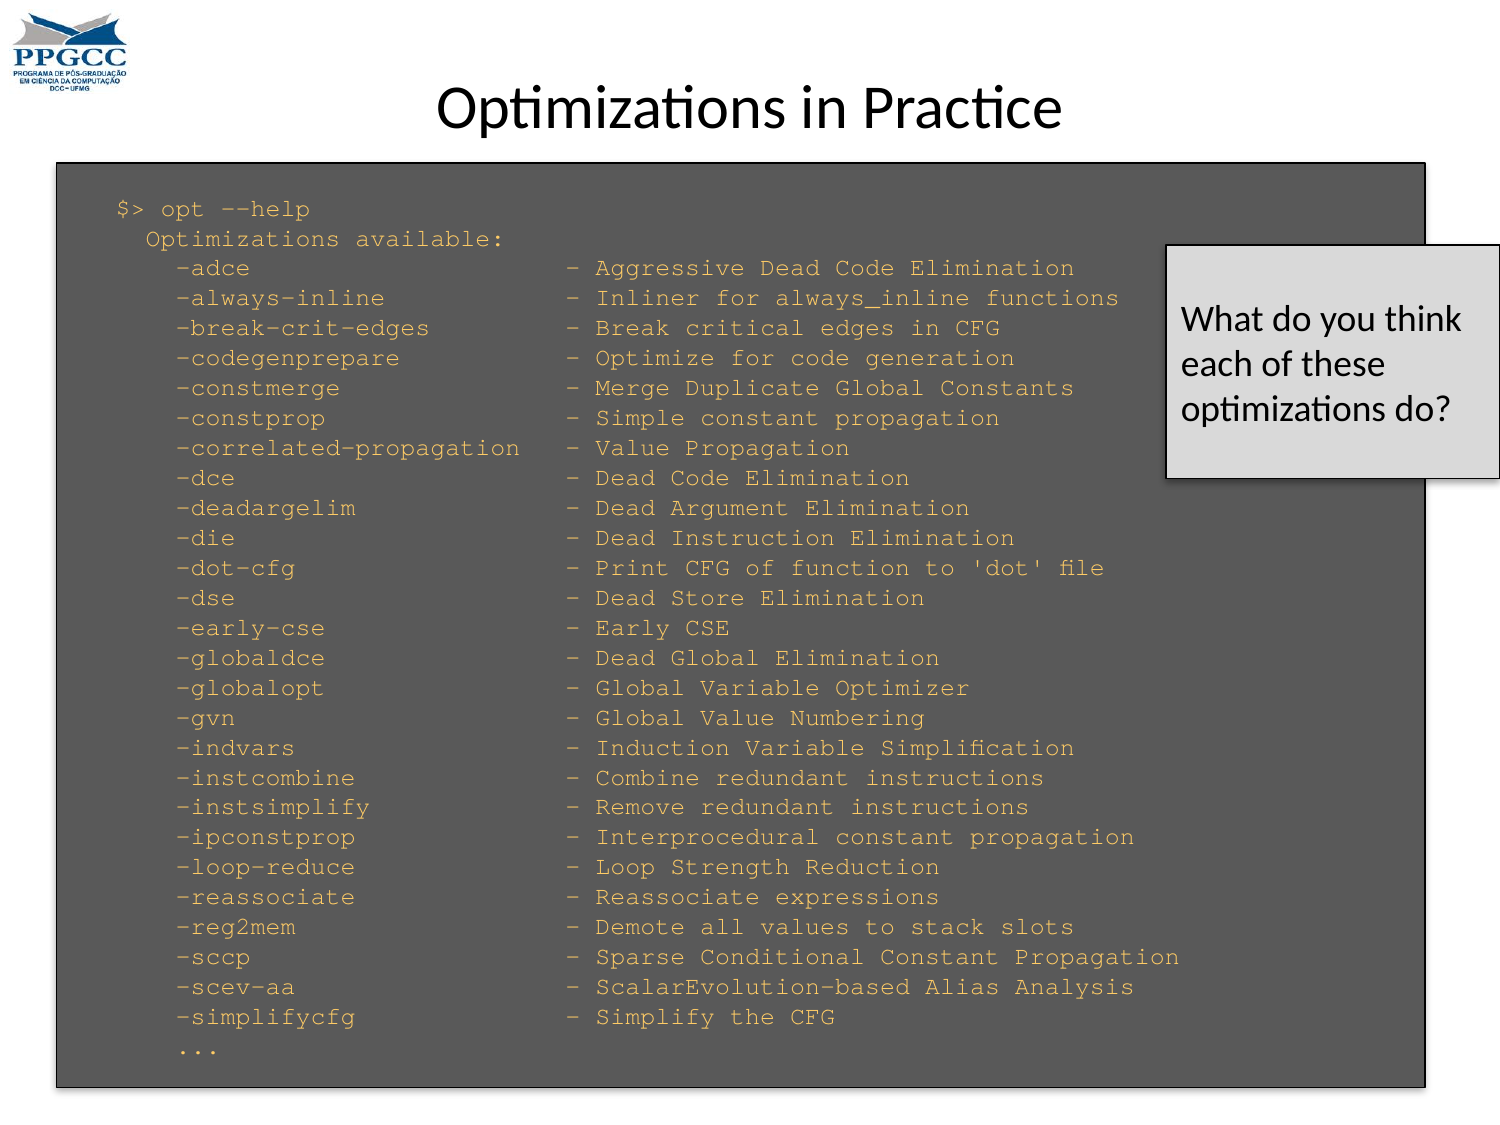

# Optimizations in Practice
$> opt --help
  Optimizations available:
    -adce                     - Aggressive Dead Code Elimination
    -always-inline            - Inliner for always_inline functions
    -break-crit-edges         - Break critical edges in CFG
    -codegenprepare           - Optimize for code generation
    -constmerge               - Merge Duplicate Global Constants
    -constprop                - Simple constant propagation
    -correlated-propagation   - Value Propagation
    -dce                      - Dead Code Elimination
    -deadargelim              - Dead Argument Elimination
    -die                      - Dead Instruction Elimination
    -dot-cfg                  - Print CFG of function to 'dot' file
    -dse                      - Dead Store Elimination
    -early-cse                - Early CSE
    -globaldce                - Dead Global Elimination
    -globalopt                - Global Variable Optimizer
    -gvn                      - Global Value Numbering
    -indvars                  - Induction Variable Simplification
    -instcombine              - Combine redundant instructions
    -instsimplify             - Remove redundant instructions
    -ipconstprop              - Interprocedural constant propagation
    -loop-reduce              - Loop Strength Reduction
    -reassociate              - Reassociate expressions
    -reg2mem                  - Demote all values to stack slots
    -sccp                     - Sparse Conditional Constant Propagation
    -scev-aa                  - ScalarEvolution-based Alias Analysis
    -simplifycfg              - Simplify the CFG
    ...
What do you think each of these optimizations do?